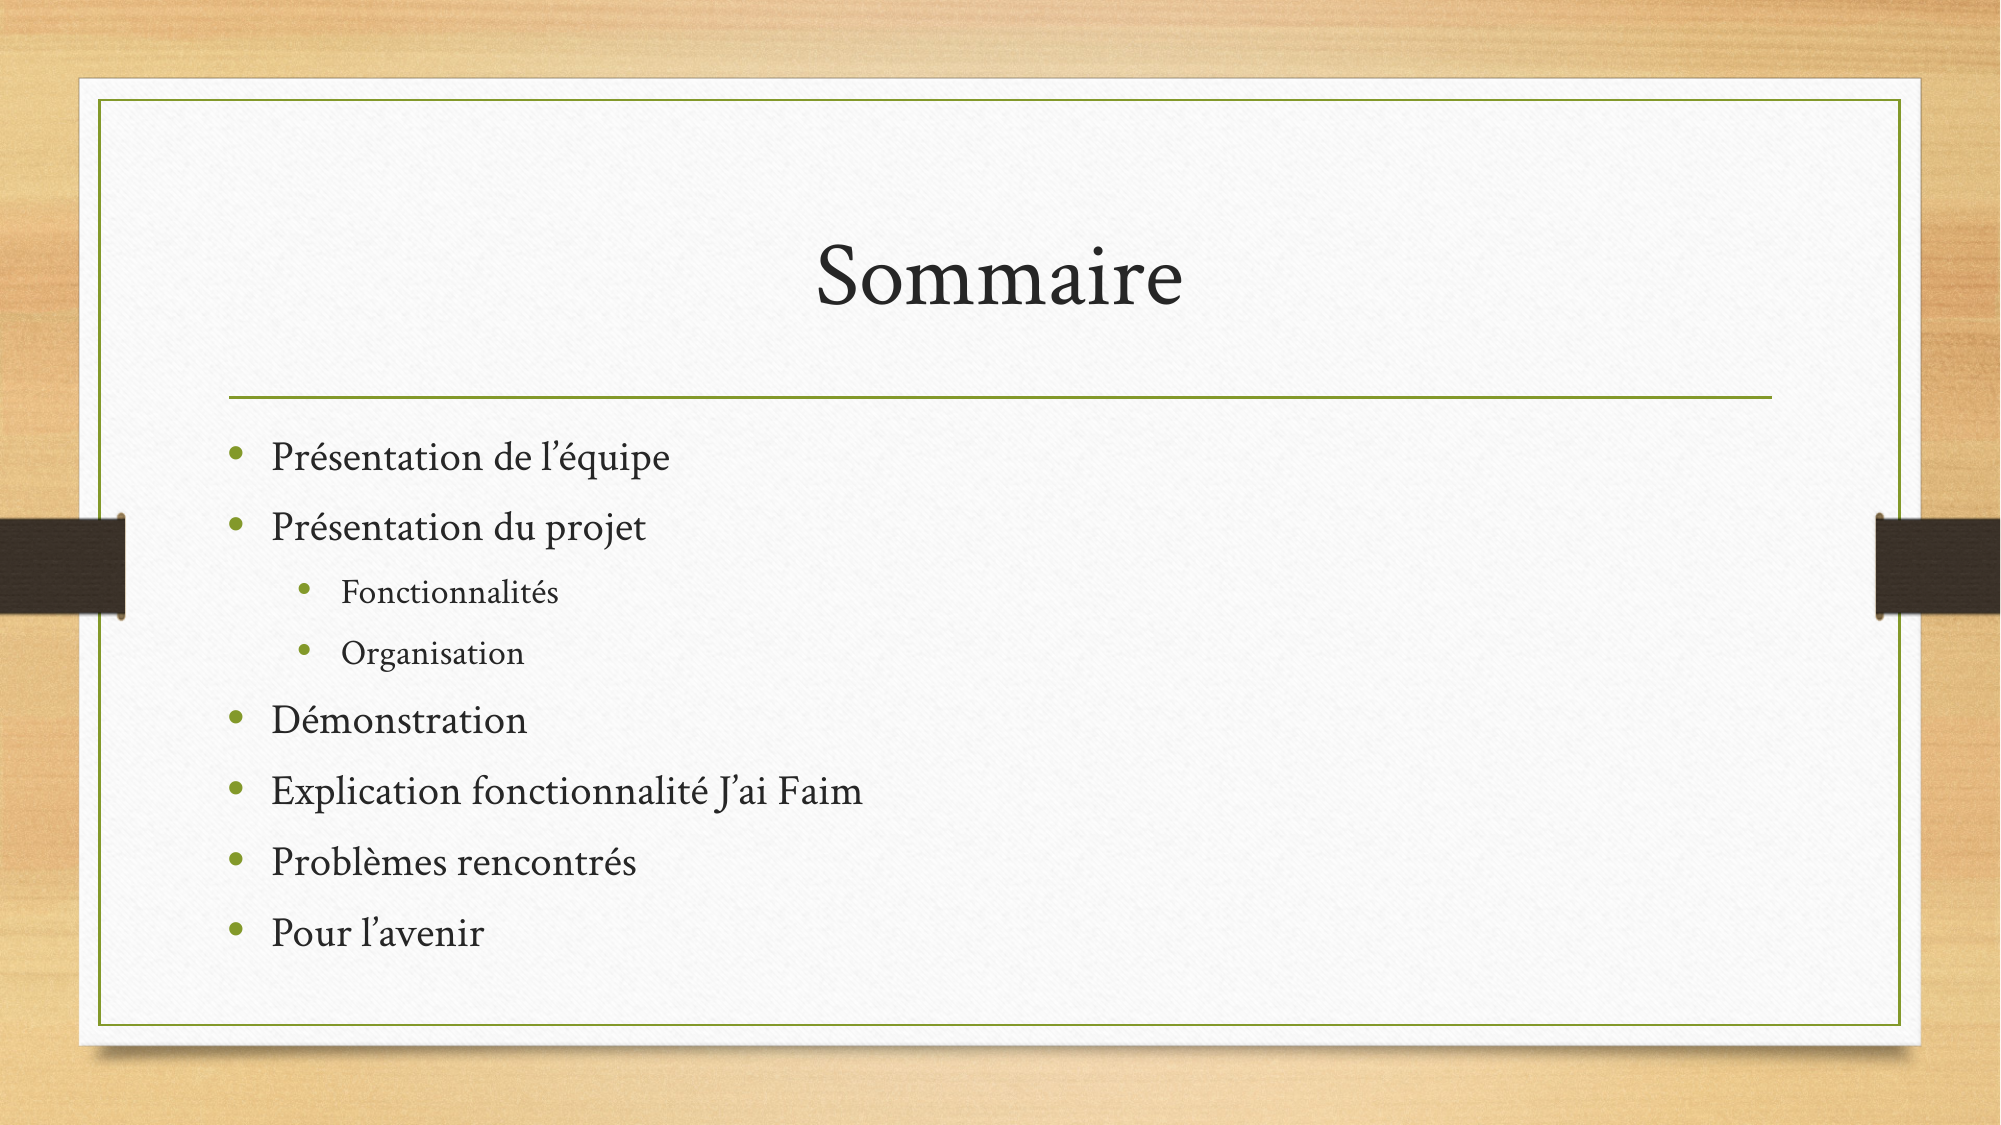

# Sommaire
Présentation de l’équipe
Présentation du projet
Fonctionnalités
Organisation
Démonstration
Explication fonctionnalité J’ai Faim
Problèmes rencontrés
Pour l’avenir